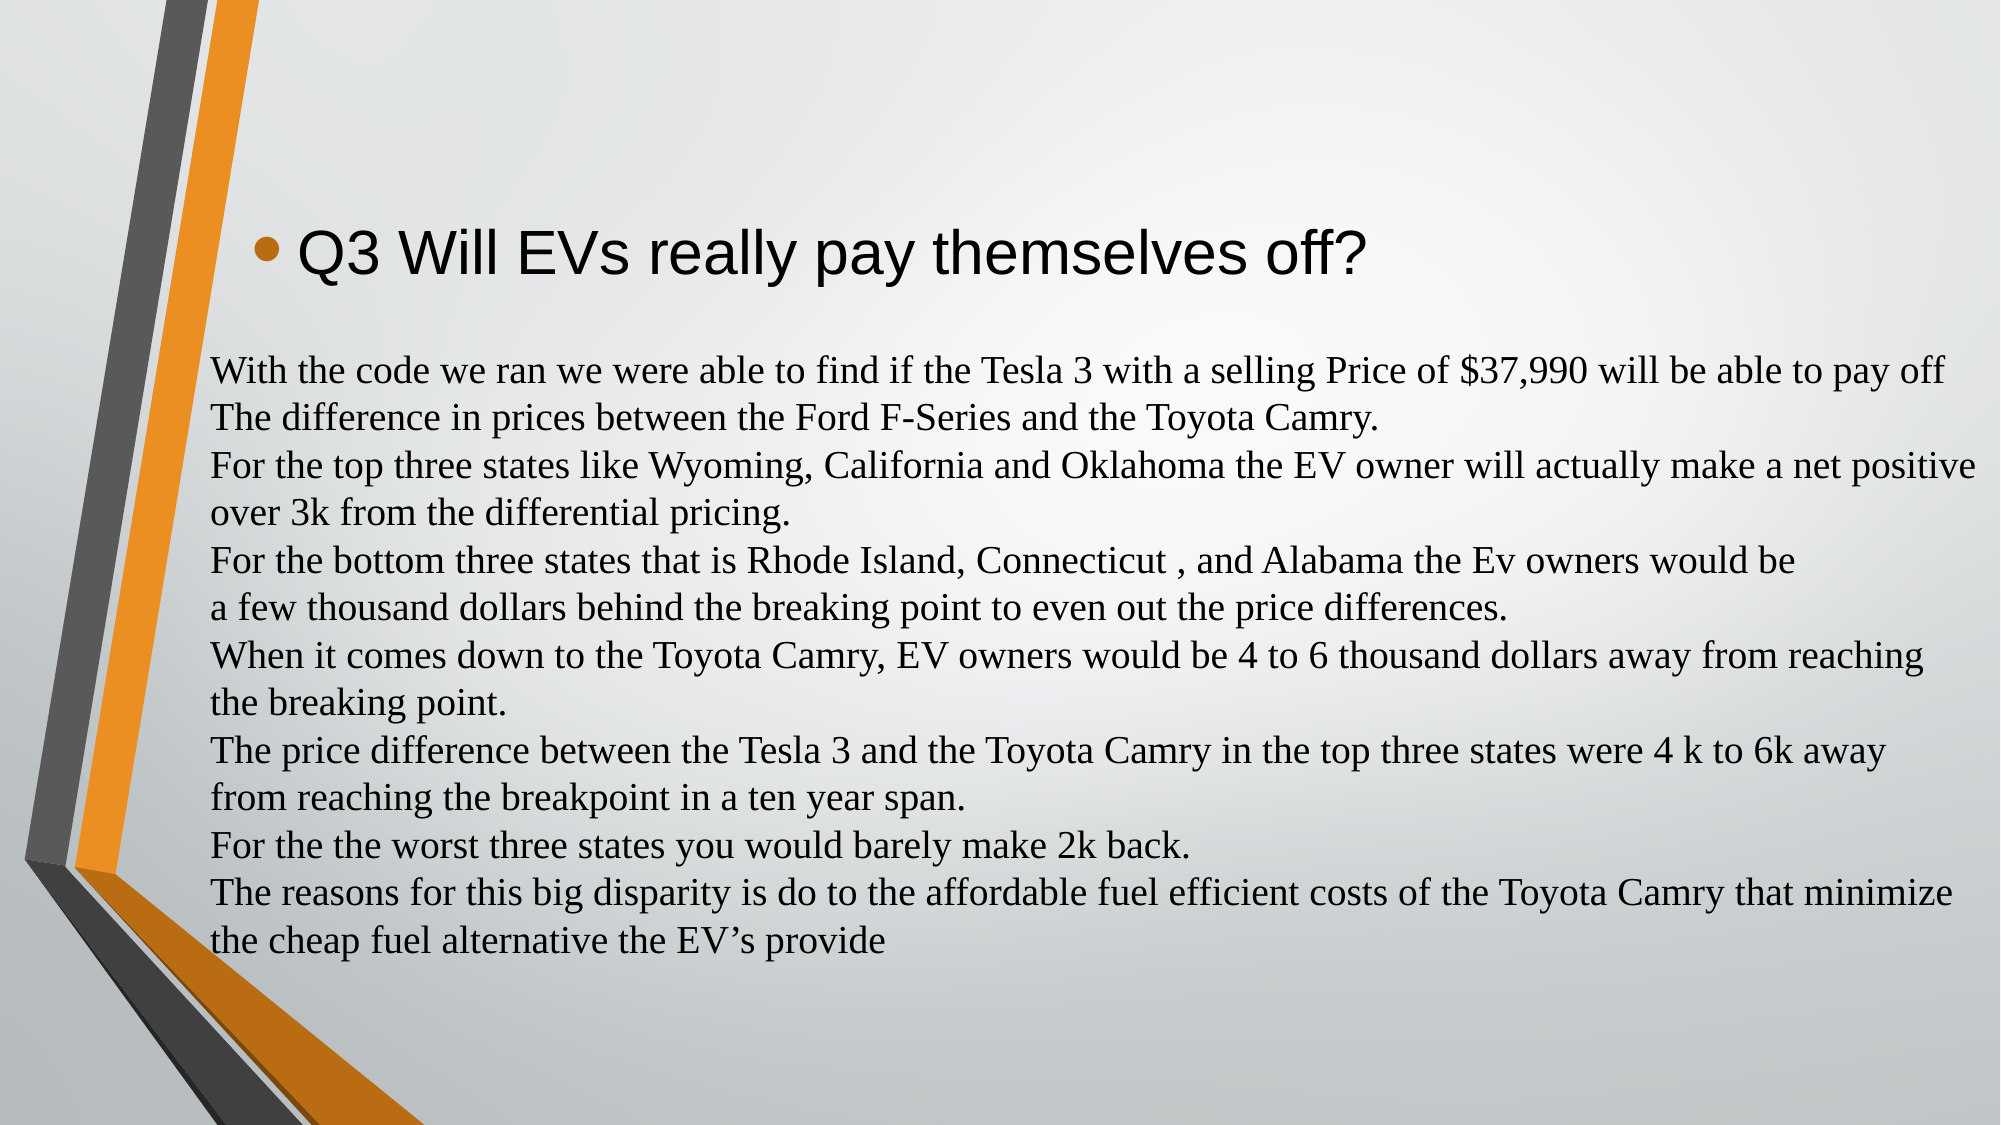

# Q3 Will EVs really pay themselves off?
With the code we ran we were able to find if the Tesla 3 with a selling Price of $37,990 will be able to pay off
The difference in prices between the Ford F-Series and the Toyota Camry.
For the top three states like Wyoming, California and Oklahoma the EV owner will actually make a net positive
over 3k from the differential pricing.
For the bottom three states that is Rhode Island, Connecticut , and Alabama the Ev owners would be
a few thousand dollars behind the breaking point to even out the price differences.
When it comes down to the Toyota Camry, EV owners would be 4 to 6 thousand dollars away from reaching
the breaking point.
The price difference between the Tesla 3 and the Toyota Camry in the top three states were 4 k to 6k away
from reaching the breakpoint in a ten year span.
For the the worst three states you would barely make 2k back.
The reasons for this big disparity is do to the affordable fuel efficient costs of the Toyota Camry that minimize
the cheap fuel alternative the EV’s provide